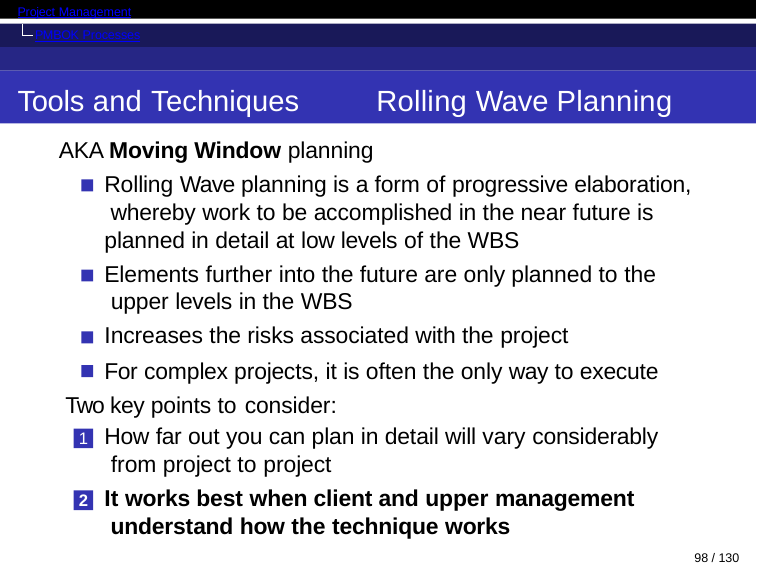

Project Management

PMBOK Processes

Tools and Techniques	Rolling Wave Planning
AKA Moving Window planning
Rolling Wave planning is a form of progressive elaboration,  whereby work to be accomplished in the near future is  planned in detail at low levels of the WBS
Elements further into the future are only planned to the  upper levels in the WBS
Increases the risks associated with the project
For complex projects, it is often the only way to execute  Two key points to consider:
How far out you can plan in detail will vary considerably  from project to project
It works best when client and upper management  understand how the technique works

98 / 130